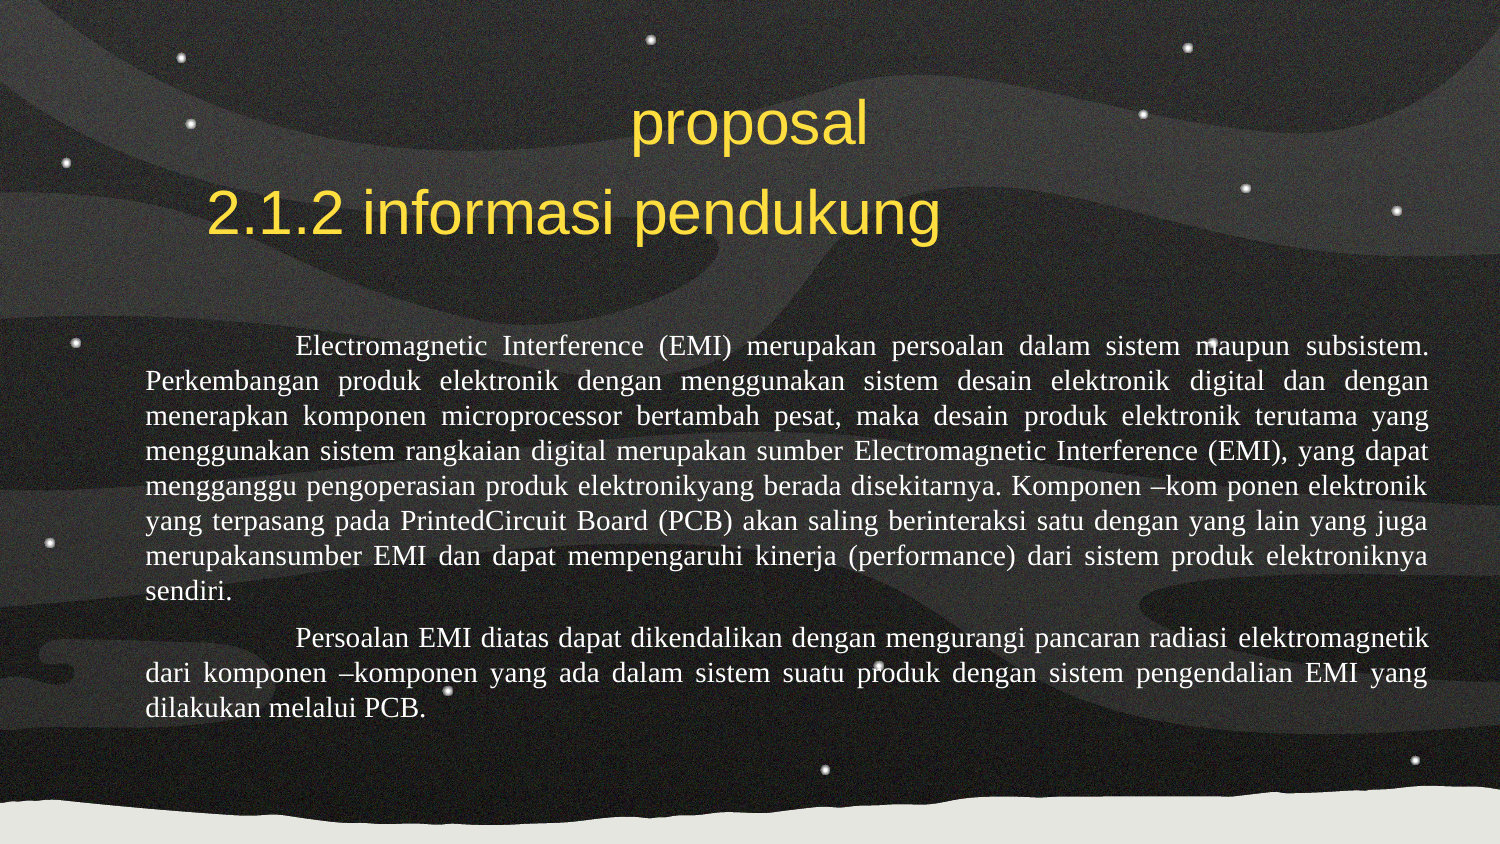

proposal
2.1.2 informasi pendukung
		Electromagnetic Interference (EMI) merupakan persoalan dalam sistem maupun subsistem. Perkembangan produk elektronik dengan menggunakan sistem desain elektronik digital dan dengan menerapkan komponen microprocessor bertambah pesat, maka desain produk elektronik terutama yang menggunakan sistem rangkaian digital merupakan sumber Electromagnetic Interference (EMI), yang dapat mengganggu pengoperasian produk elektronikyang berada disekitarnya. Komponen –kom ponen elektronik yang terpasang pada PrintedCircuit Board (PCB) akan saling berinteraksi satu dengan yang lain yang juga merupakansumber EMI dan dapat mempengaruhi kinerja (performance) dari sistem produk elektroniknya sendiri.
		Persoalan EMI diatas dapat dikendalikan dengan mengurangi pancaran radiasi elektromagnetik dari komponen –komponen yang ada dalam sistem suatu produk dengan sistem pengendalian EMI yang dilakukan melalui PCB.